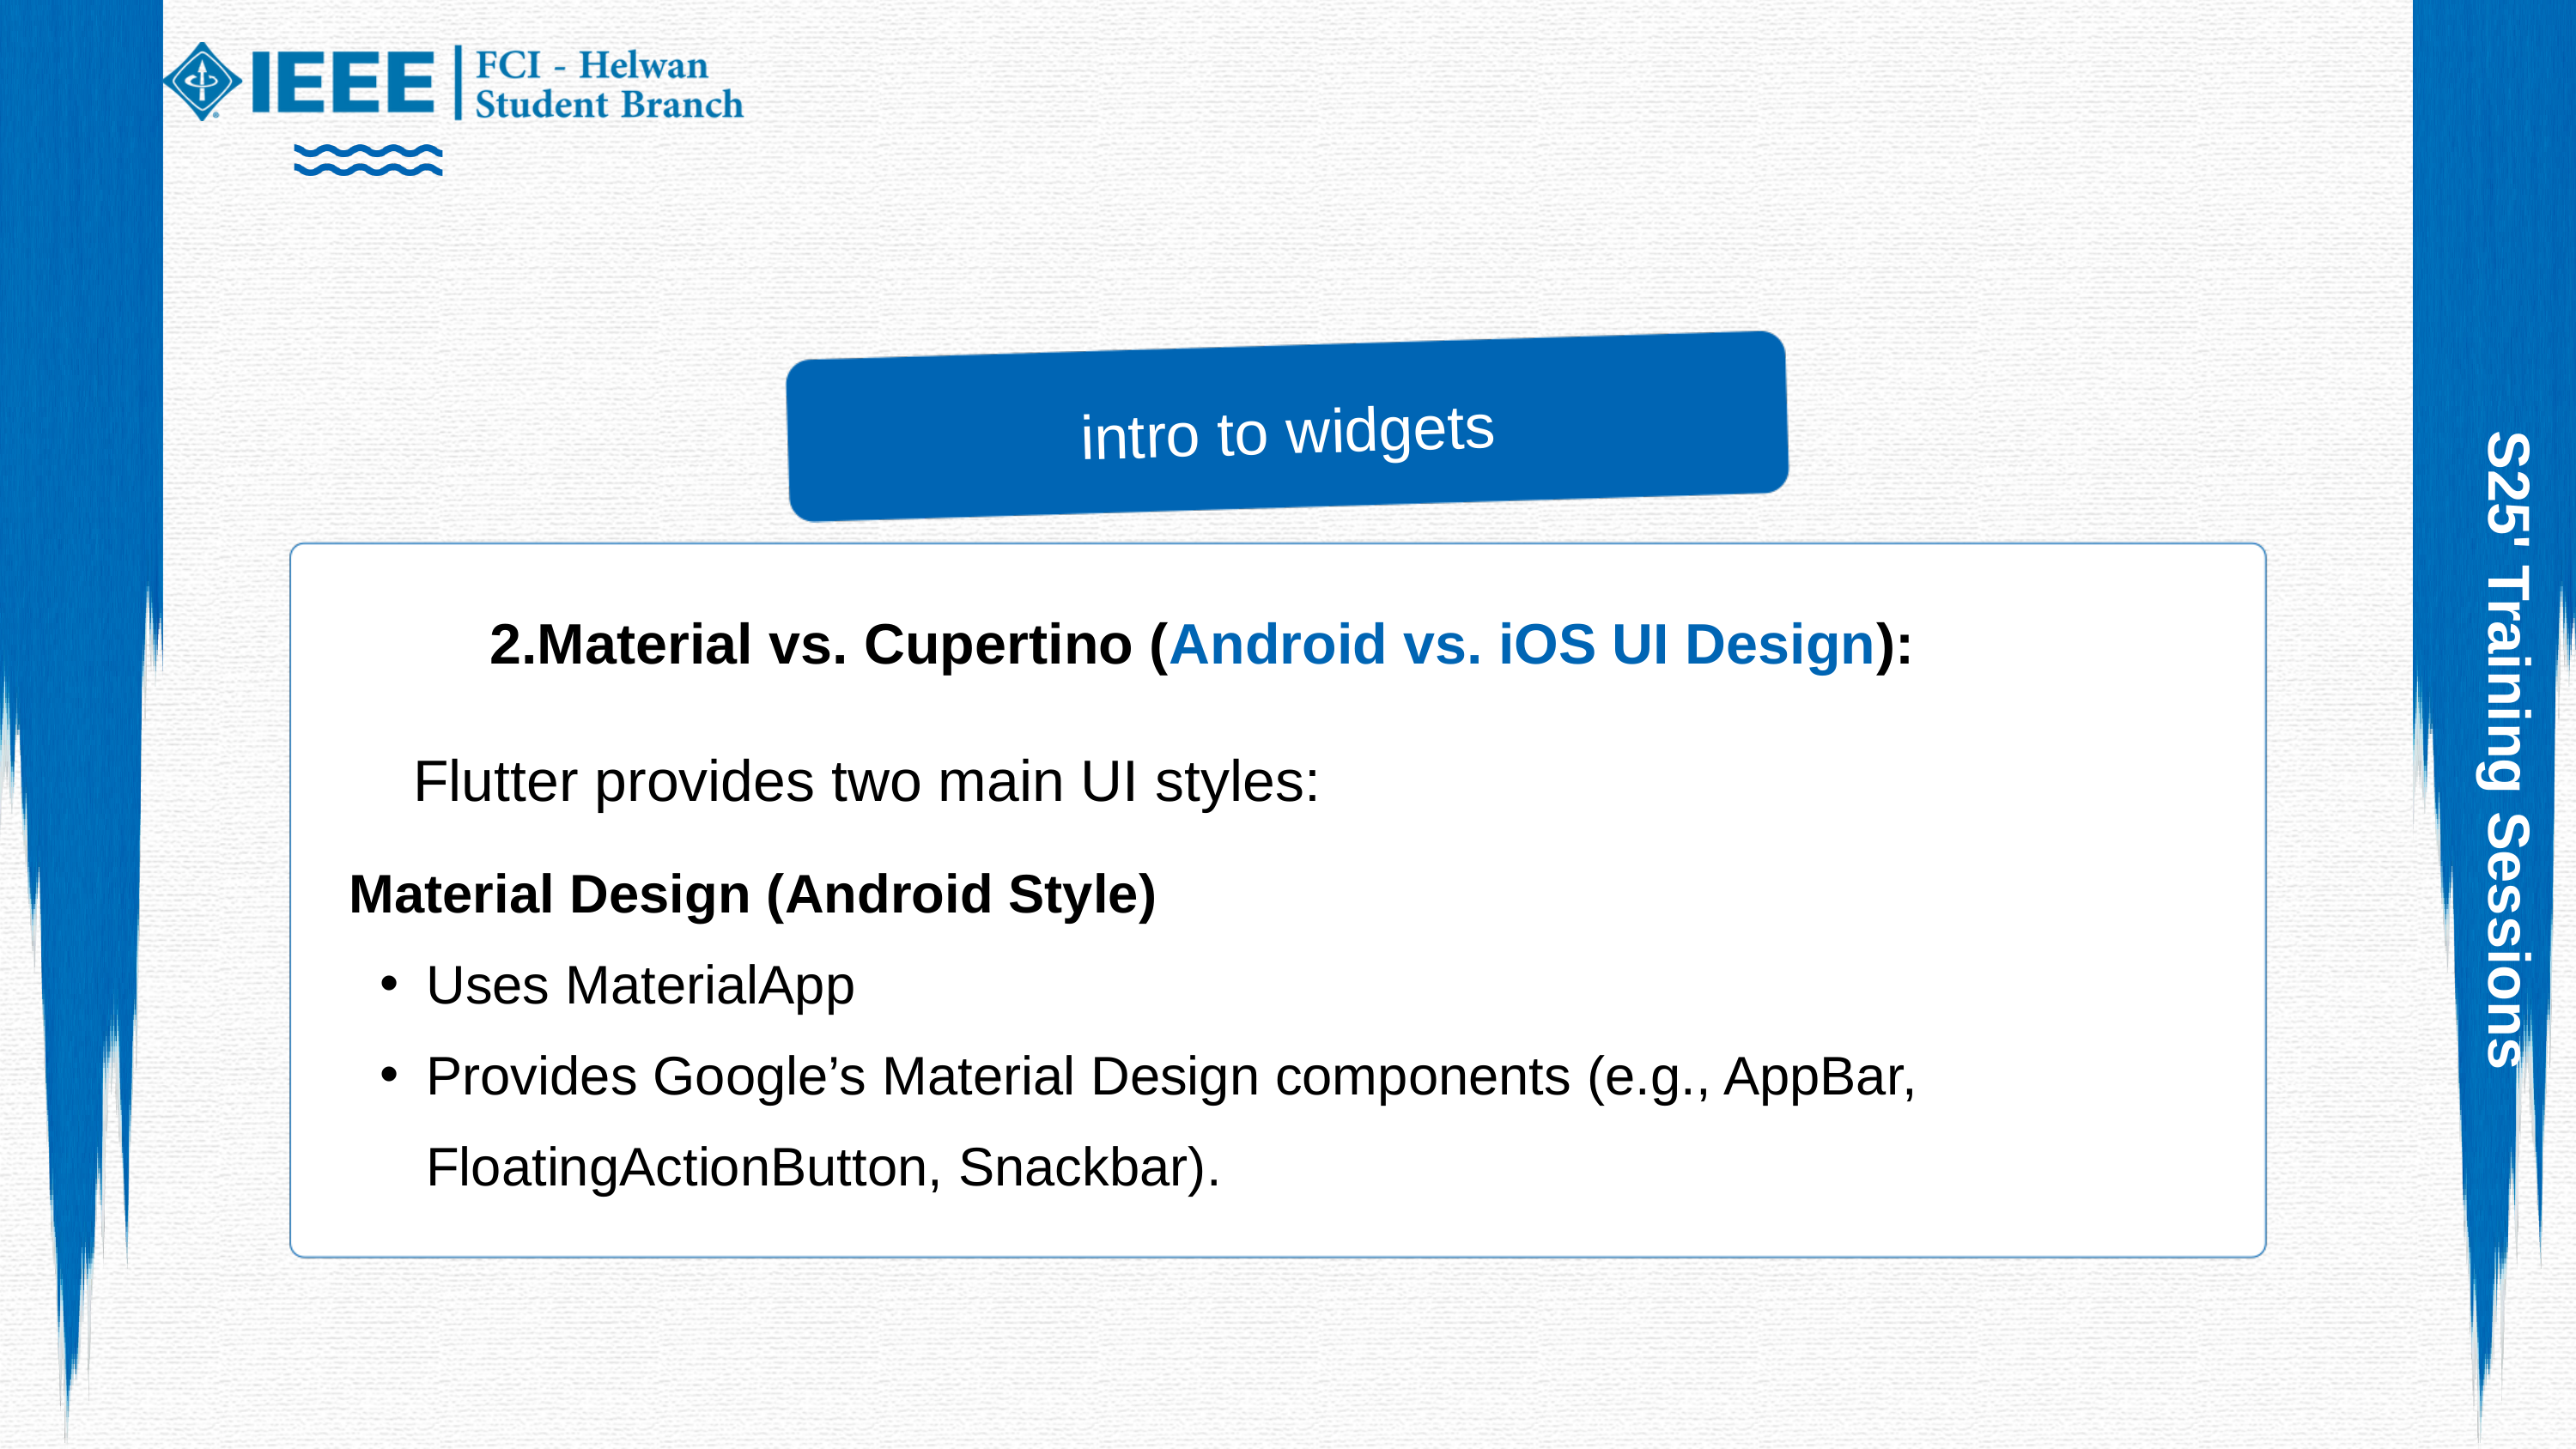

intro to widgets

2.Material vs. Cupertino (Android vs. iOS UI Design):

S25' Training Sessions
Flutter provides two main UI styles:
 Material Design (Android Style)
Uses MaterialApp
Provides Google’s Material Design components (e.g., AppBar, FloatingActionButton, Snackbar).